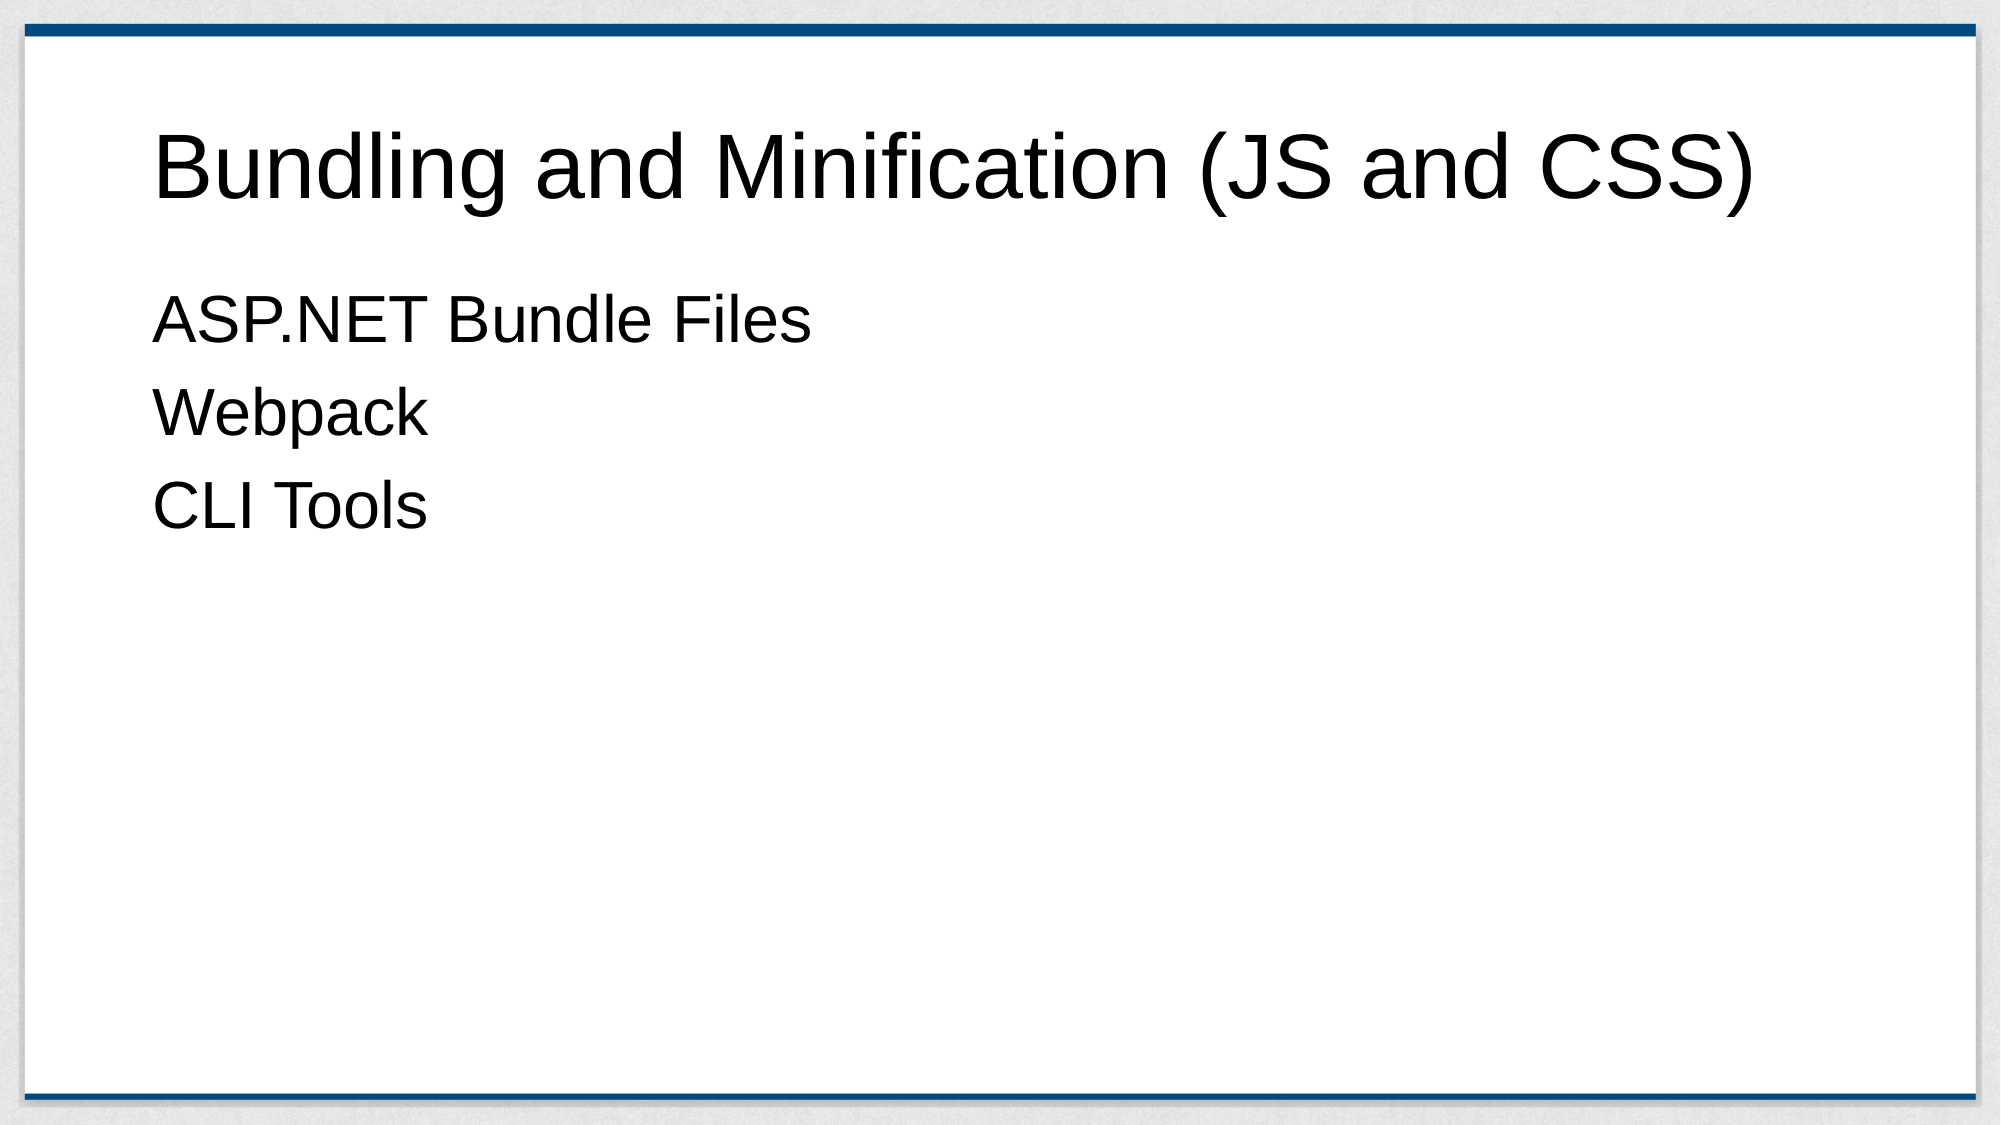

# Bundling and Minification (JS and CSS)
ASP.NET Bundle Files
Webpack
CLI Tools